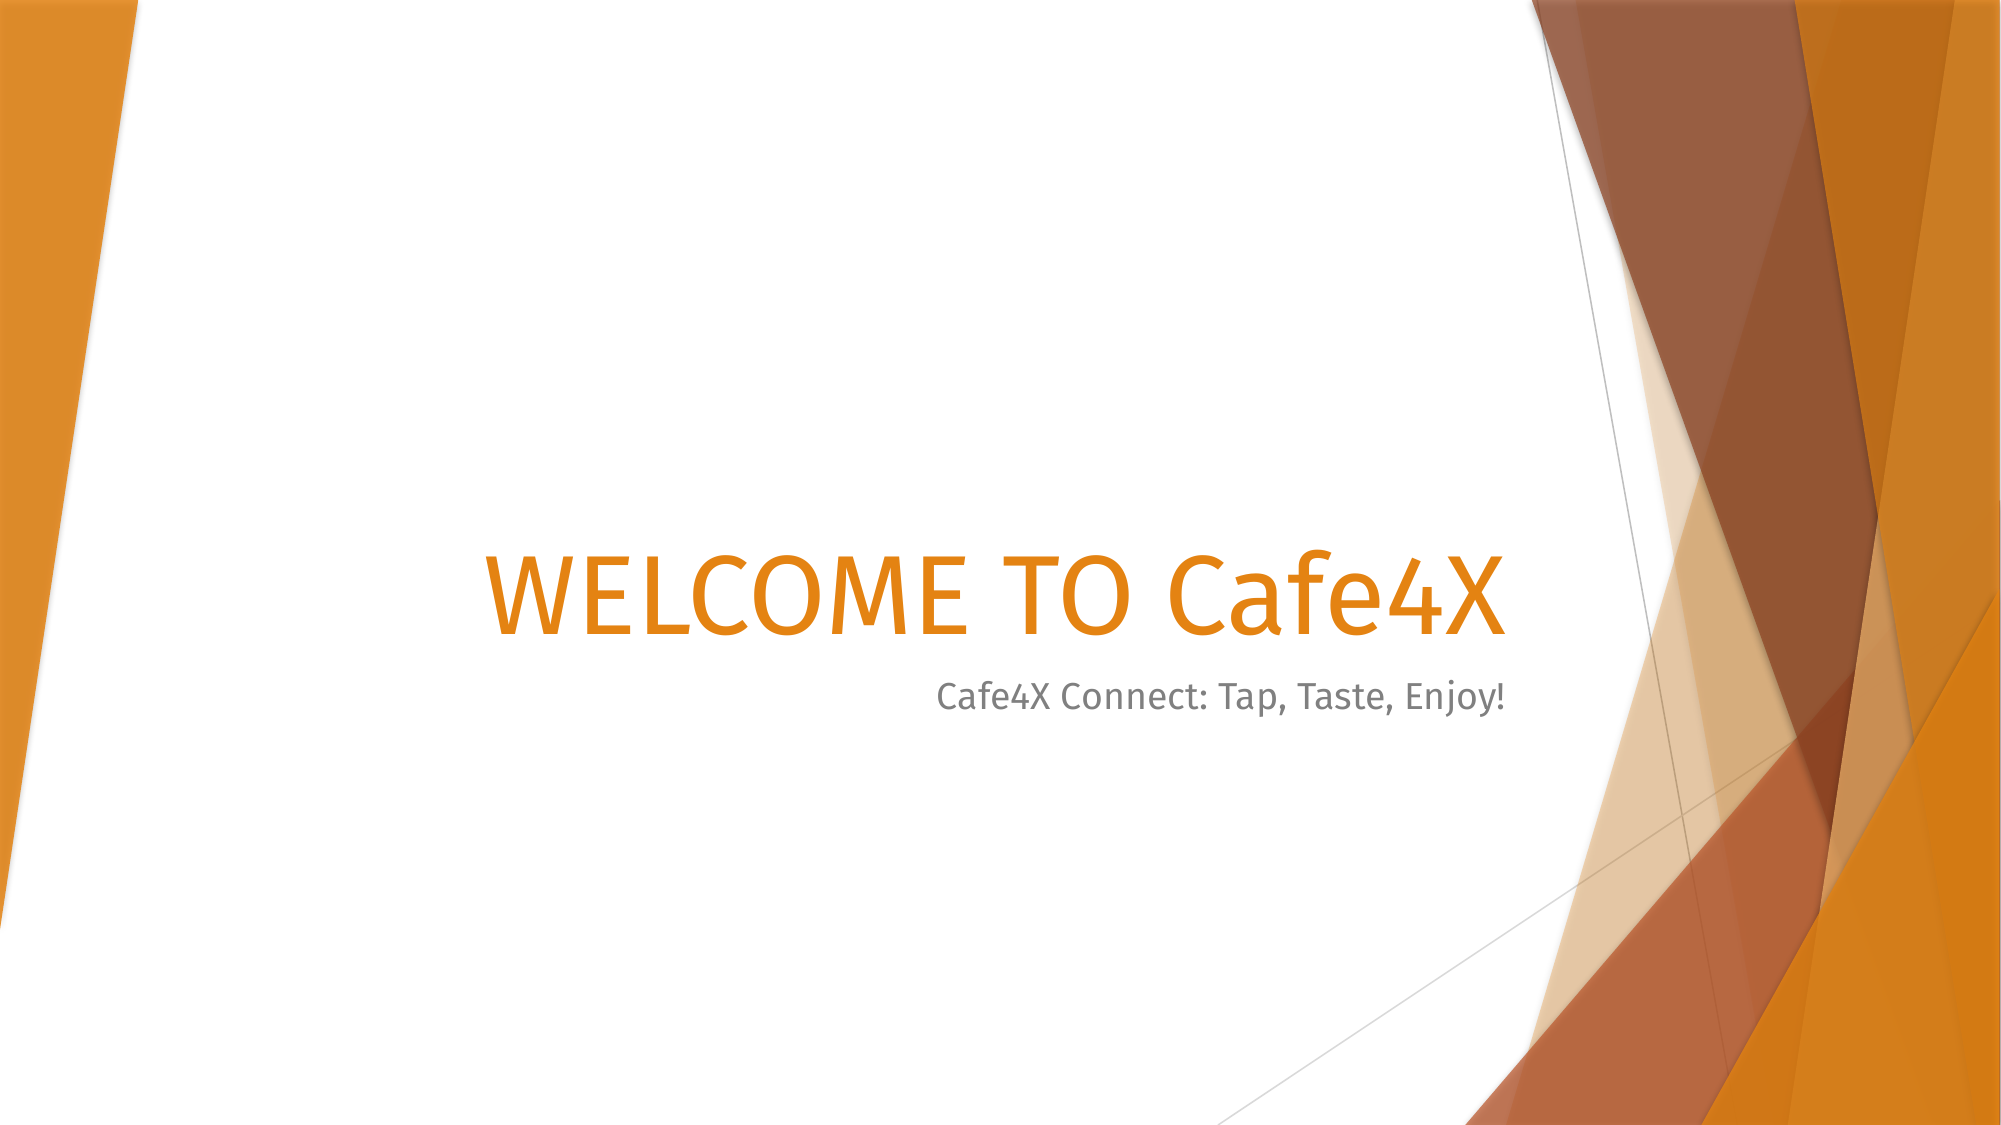

# WELCOME TO Cafe4X
Cafe4X Connect: Tap, Taste, Enjoy!